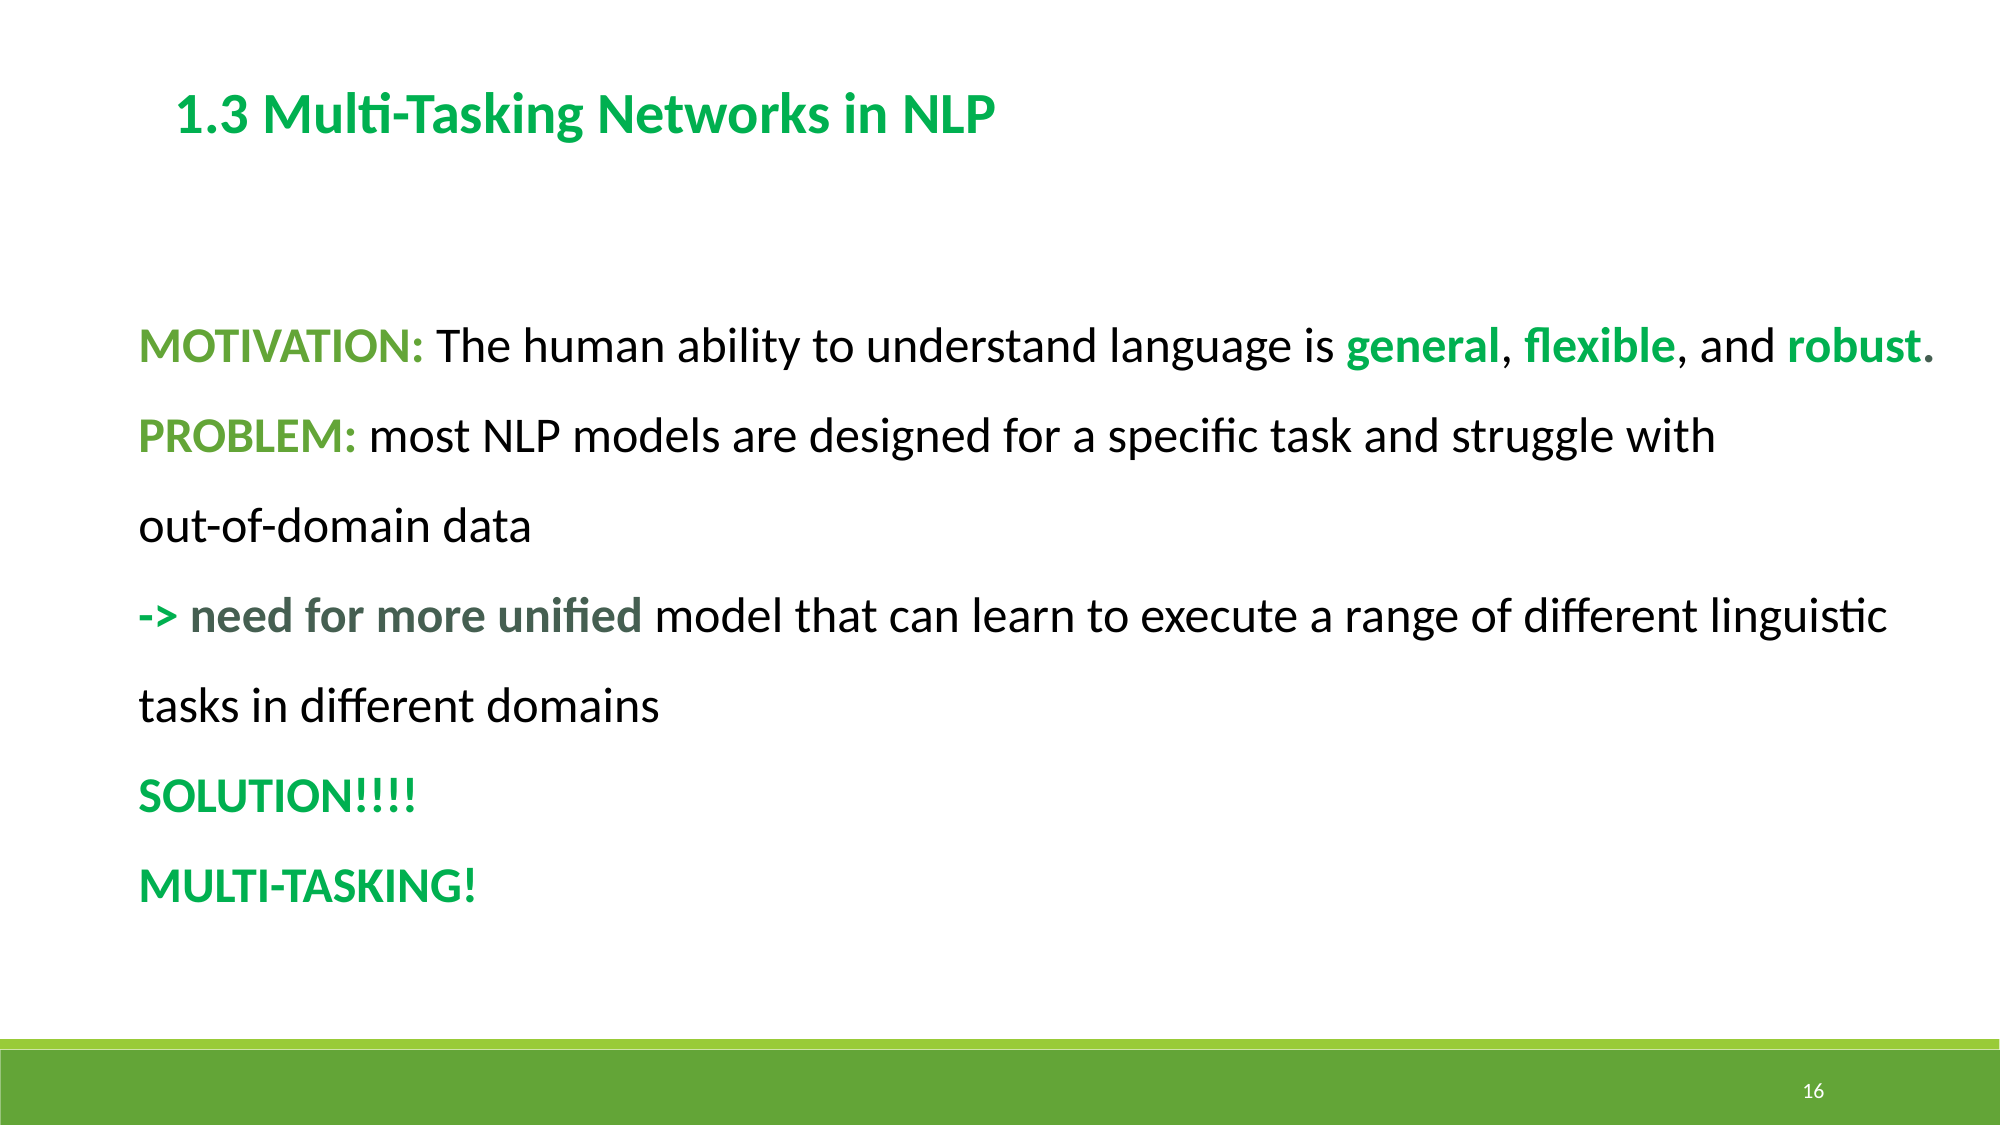

1.3 Multi-Tasking Networks in NLP

MOTIVATION: The human ability to understand language is general, flexible, and robust.
PROBLEM: most NLP models are designed for a specific task and struggle with
out-of-domain data
-> need for more unified model that can learn to execute a range of different linguistic
tasks in different domains
SOLUTION!!!!
MULTI-TASKING!
16